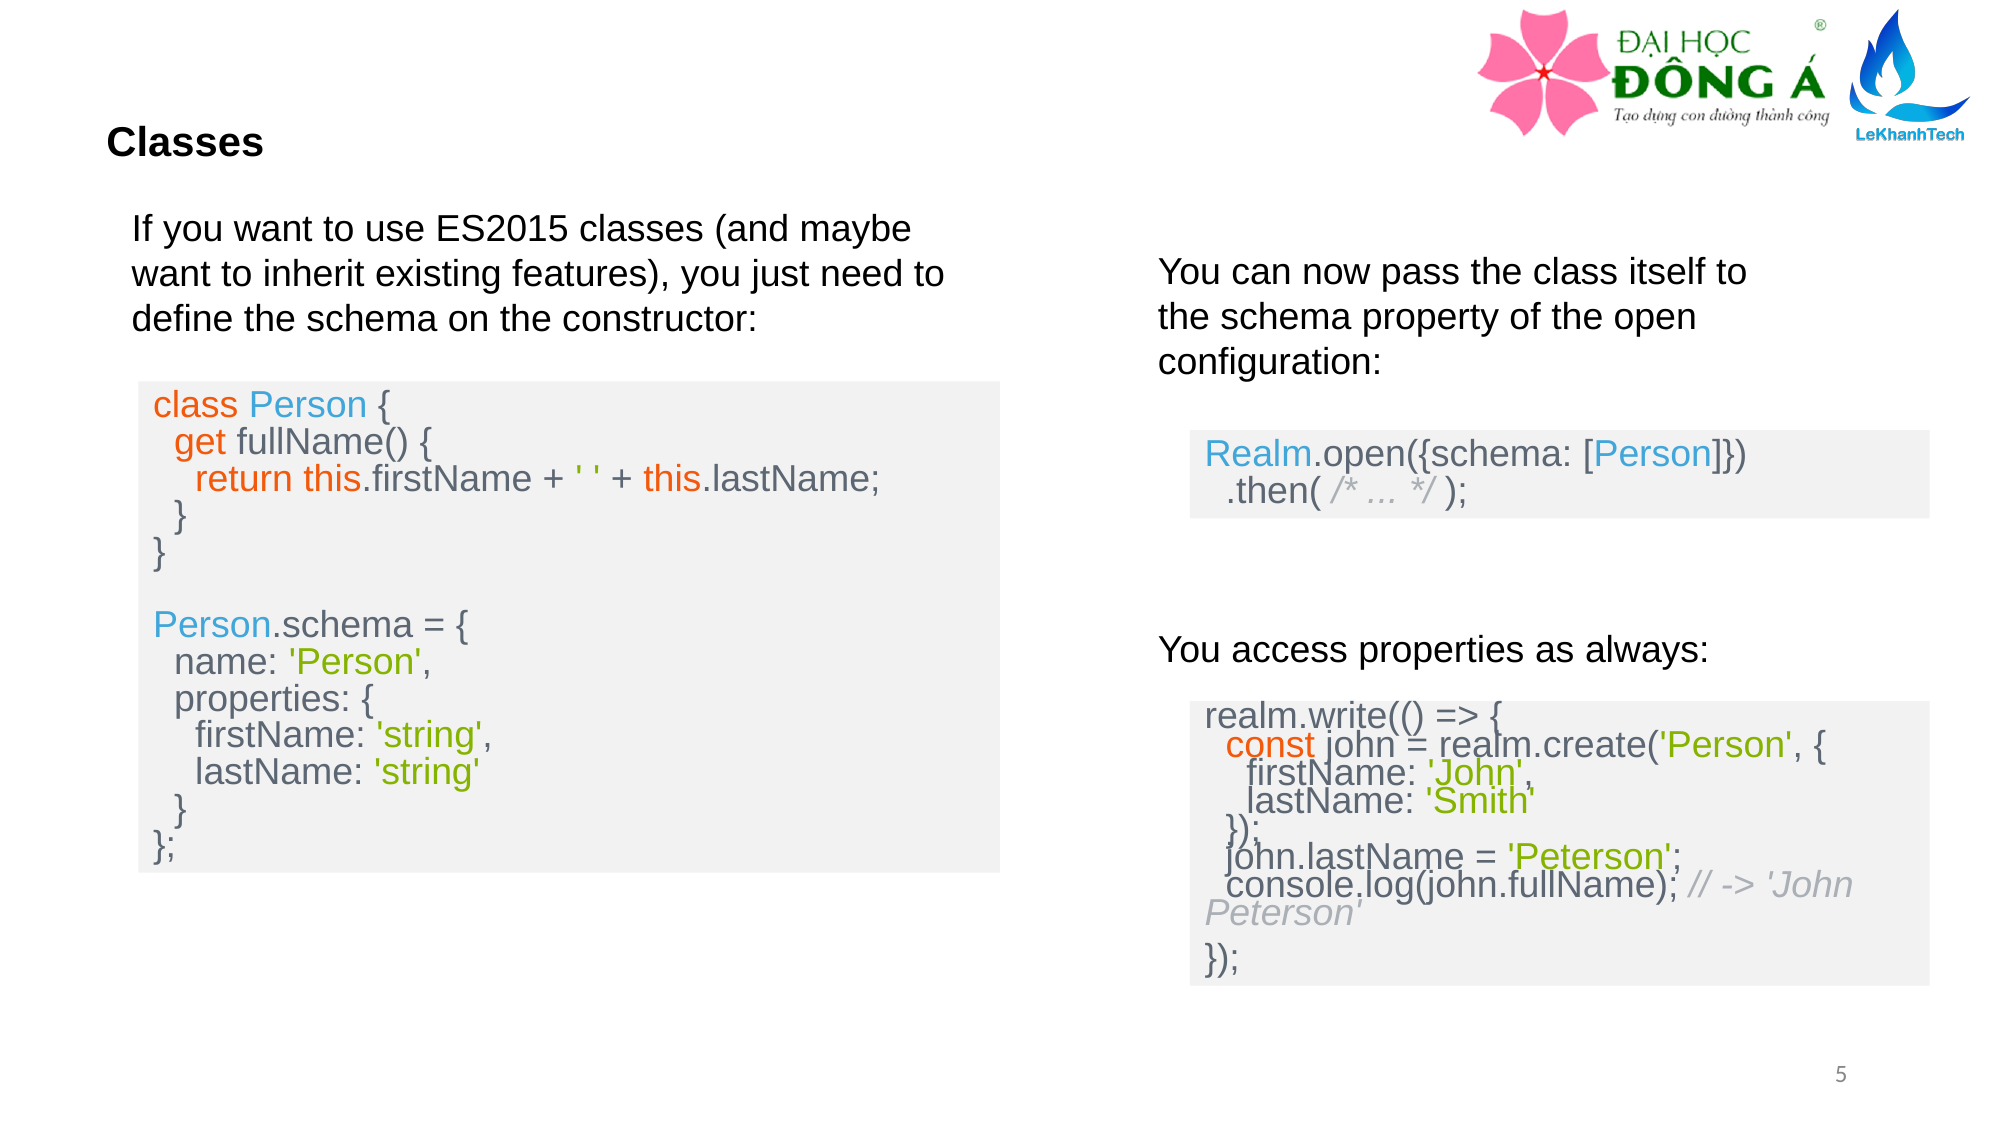

Classes
If you want to use ES2015 classes (and maybe want to inherit existing features), you just need to define the schema on the constructor:
You can now pass the class itself to the schema property of the open configuration:
class Person {
  get fullName() {
    return this.firstName + ' ' + this.lastName;
  }
}

Person.schema = {
  name: 'Person',
  properties: {
    firstName: 'string',
    lastName: 'string'
  }
};
Realm.open({schema: [Person]})
  .then( /* ... */ );
You access properties as always:
realm.write(() => {
  const john = realm.create('Person', {
    firstName: 'John',
    lastName: 'Smith'
  });
  john.lastName = 'Peterson';
  console.log(john.fullName); // -> 'John Peterson'
});
5